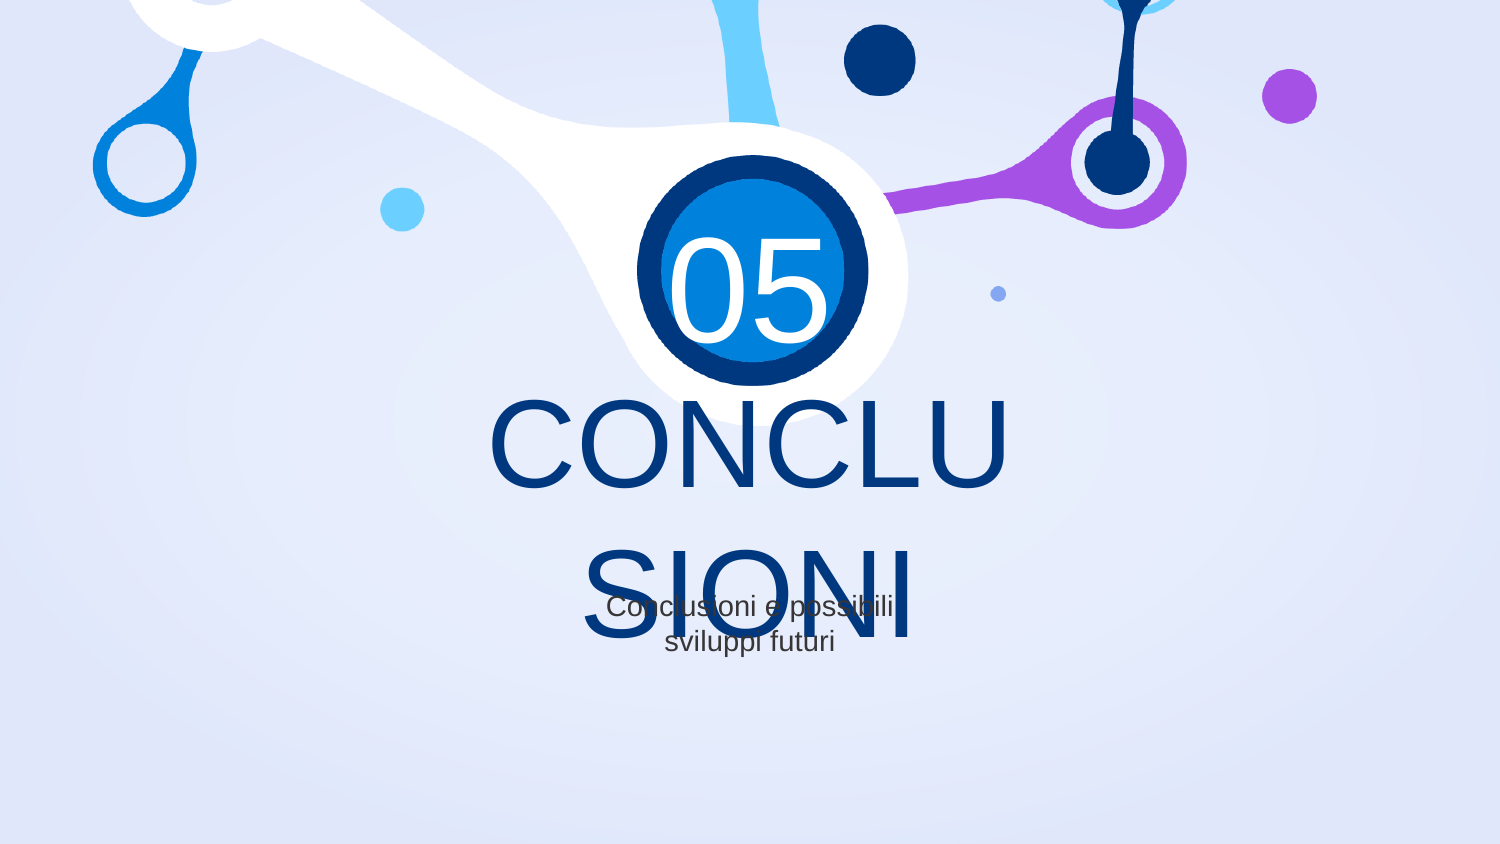

05
# CONCLUSIONI
Conclusioni e possibili sviluppi futuri